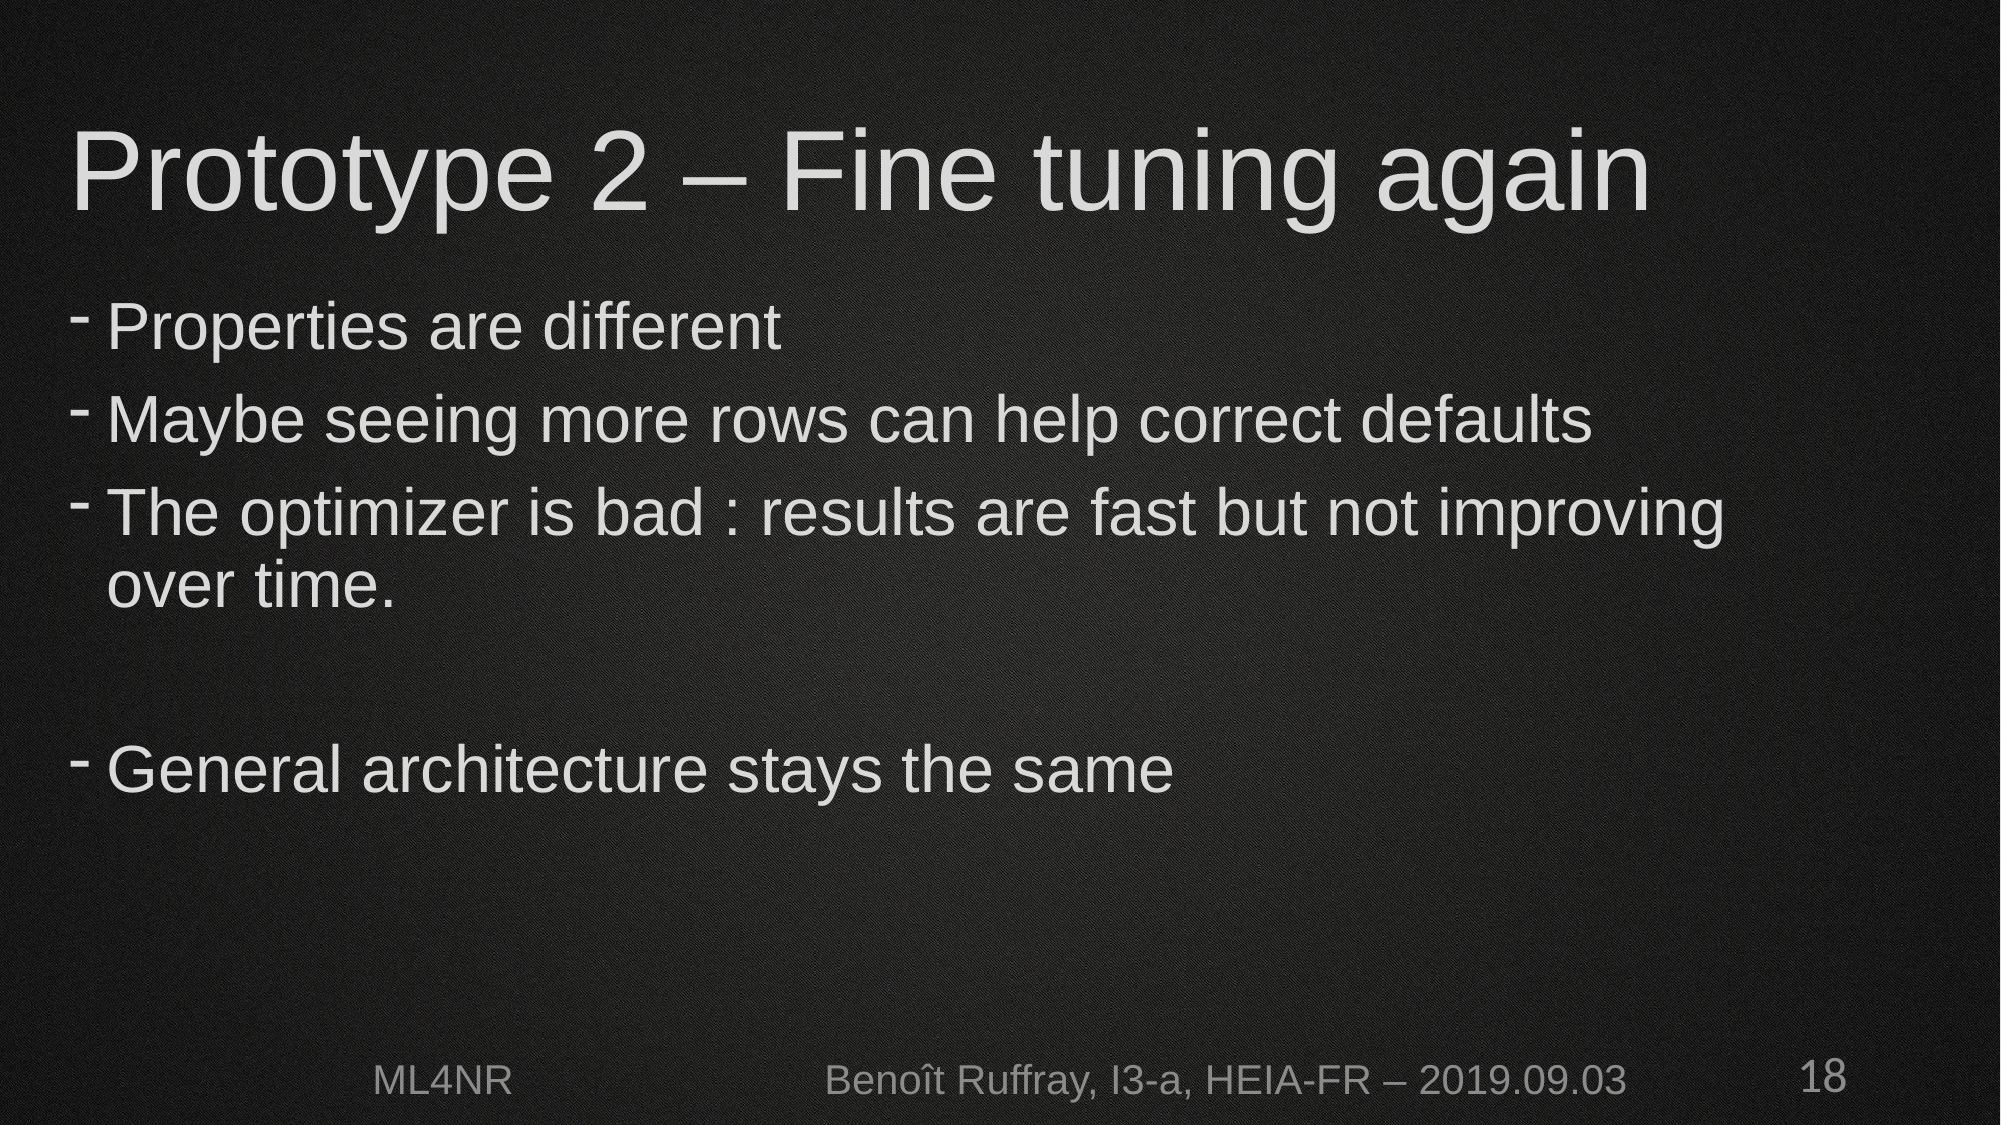

# Prototype 2 – Fine tuning again
Properties are different
Maybe seeing more rows can help correct defaults
The optimizer is bad : results are fast but not improving over time.

General architecture stays the same

ML4NR                           Benoît Ruffray, I3-a, HEIA-FR – 2019.09.03
18